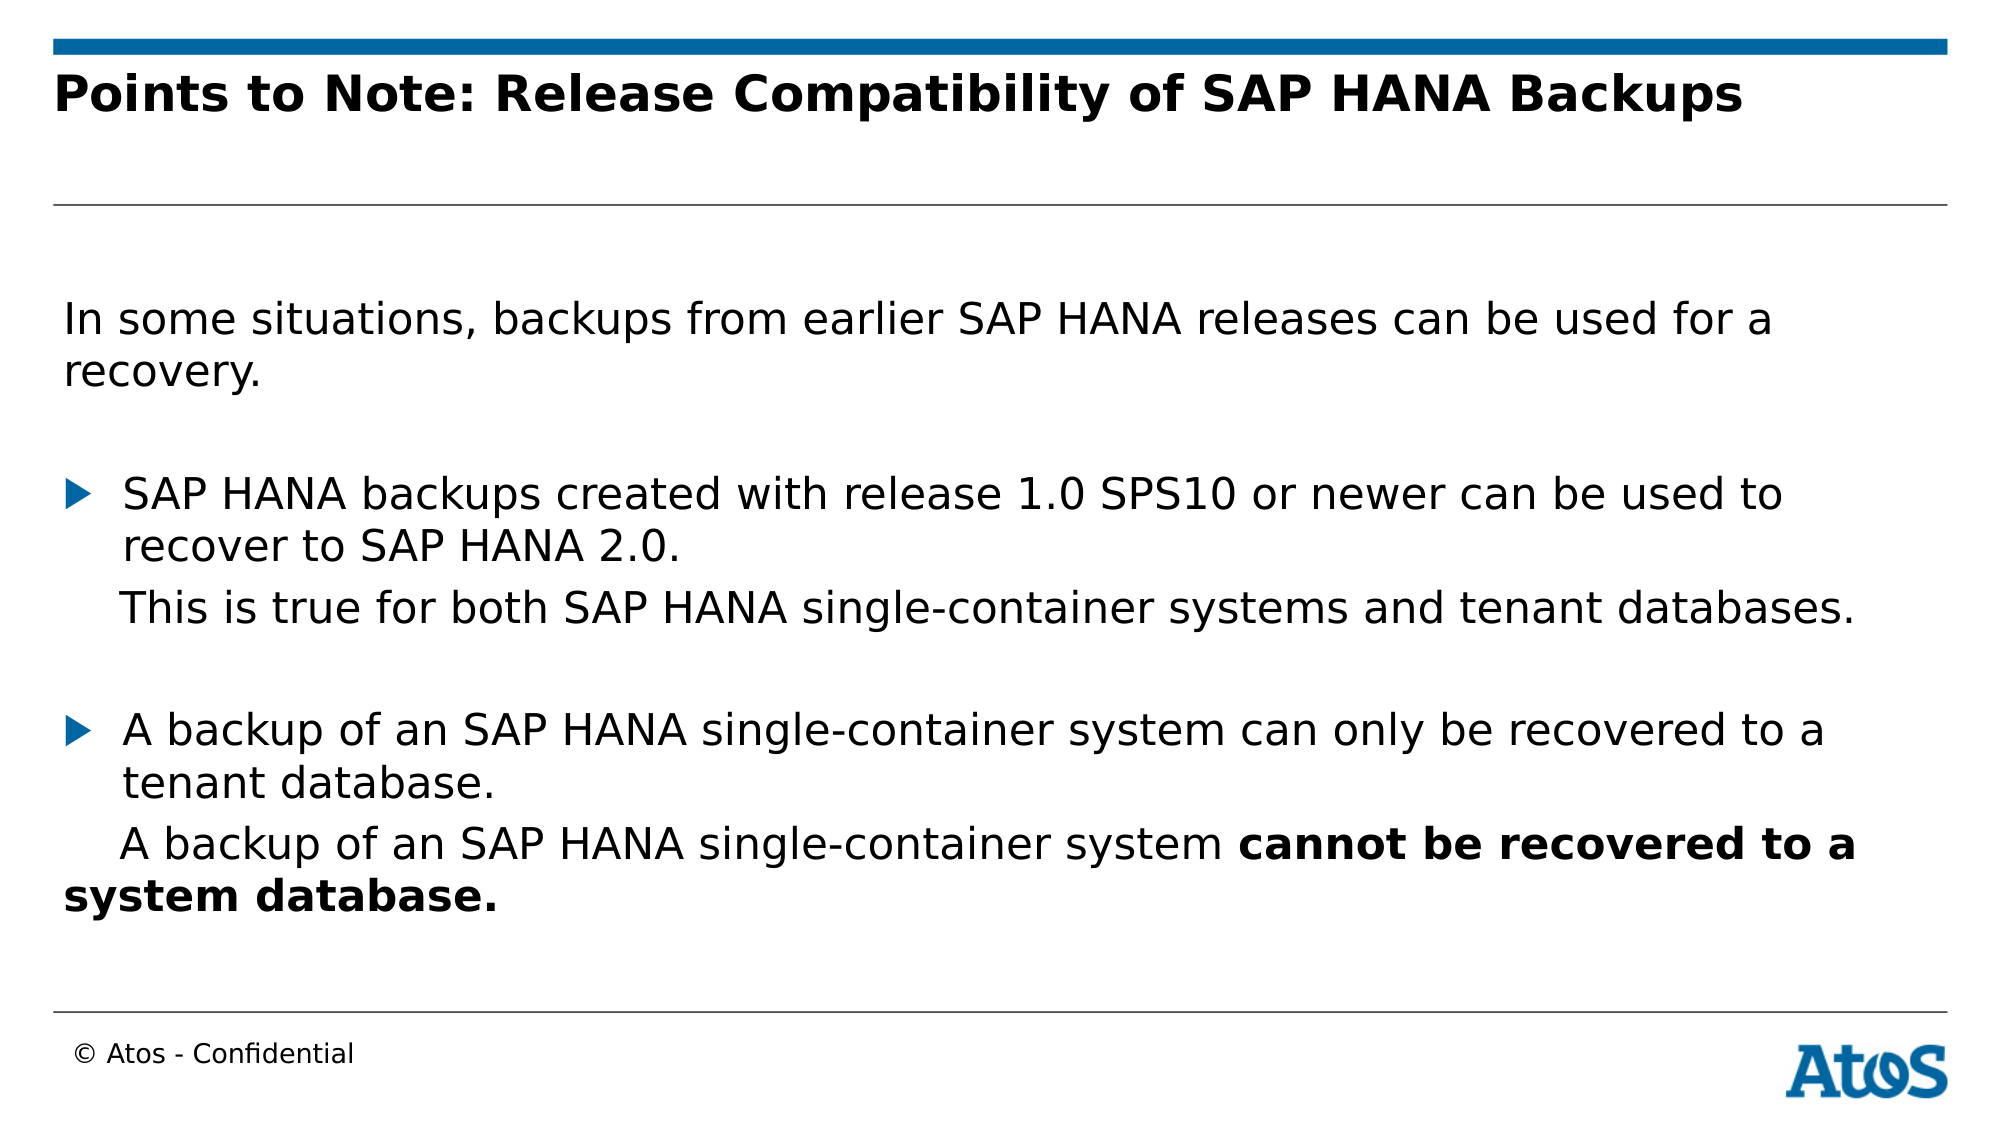

# Points to Note: Release Compatibility of SAP HANA Backups

In some situations, backups from earlier SAP HANA releases can be used for a recovery.

SAP HANA backups created with release 1.0 SPS10 or newer can be used to recover to SAP HANA 2.0.
    This is true for both SAP HANA single-container systems and tenant databases.

A backup of an SAP HANA single-container system can only be recovered to a tenant database.
    A backup of an SAP HANA single-container system cannot be recovered to a system database.